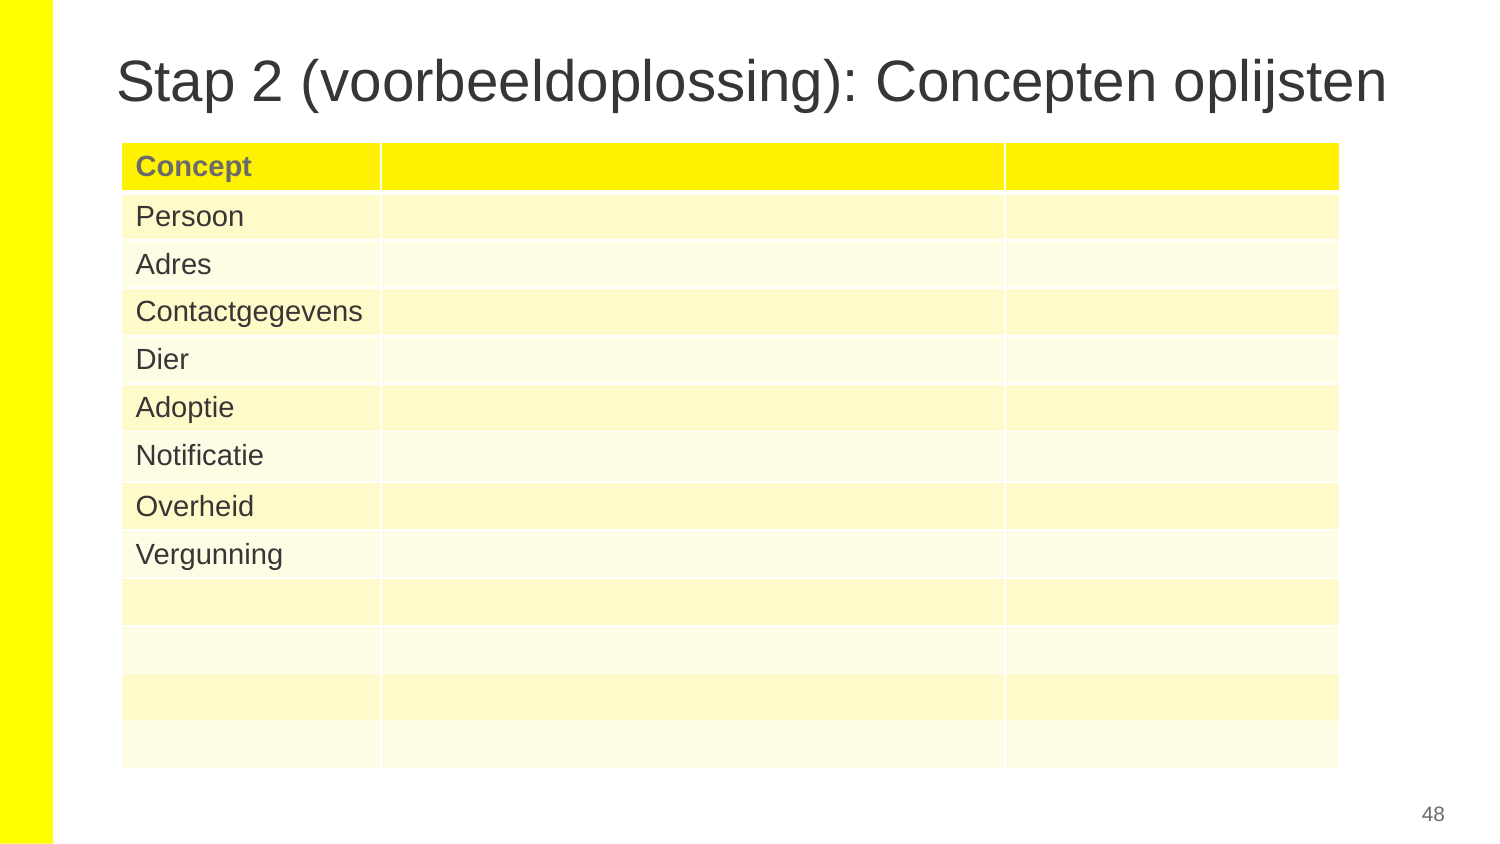

# Stap 2 (voorbeeldoplossing): Concepten oplijsten
| Concept |  |  |
| --- | --- | --- |
| Persoon |  |  |
| Adres |  |  |
| Contactgegevens |  |  |
| Dier |  |  |
| Adoptie |  |  |
| Notificatie |  |  |
| Overheid |  |  |
| Vergunning |  |  |
|  |  |  |
|  |  |  |
|  |  |  |
|  |  |  |
48